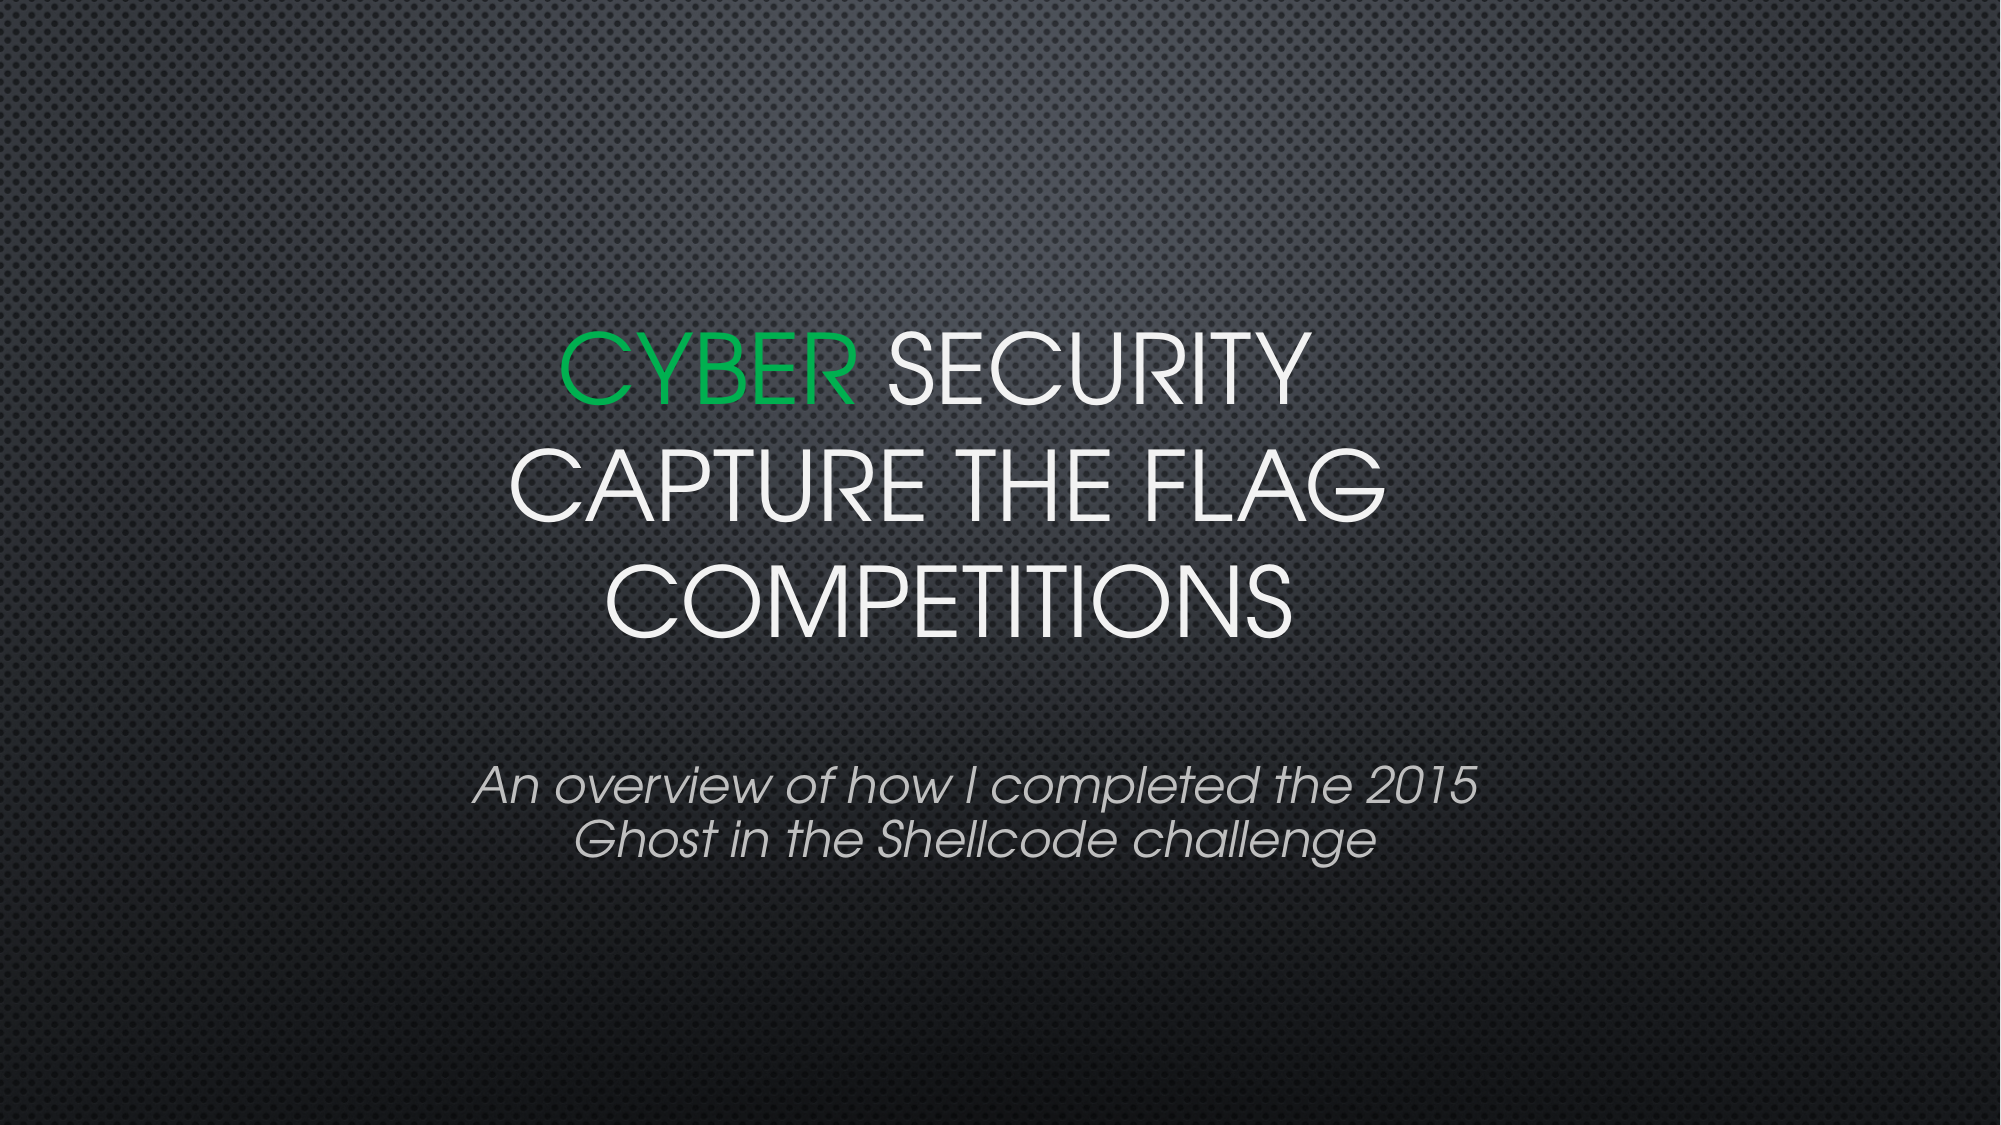

# Cyber Security Capture the Flag Competitions
An overview of how I completed the 2015 Ghost in the Shellcode challenge